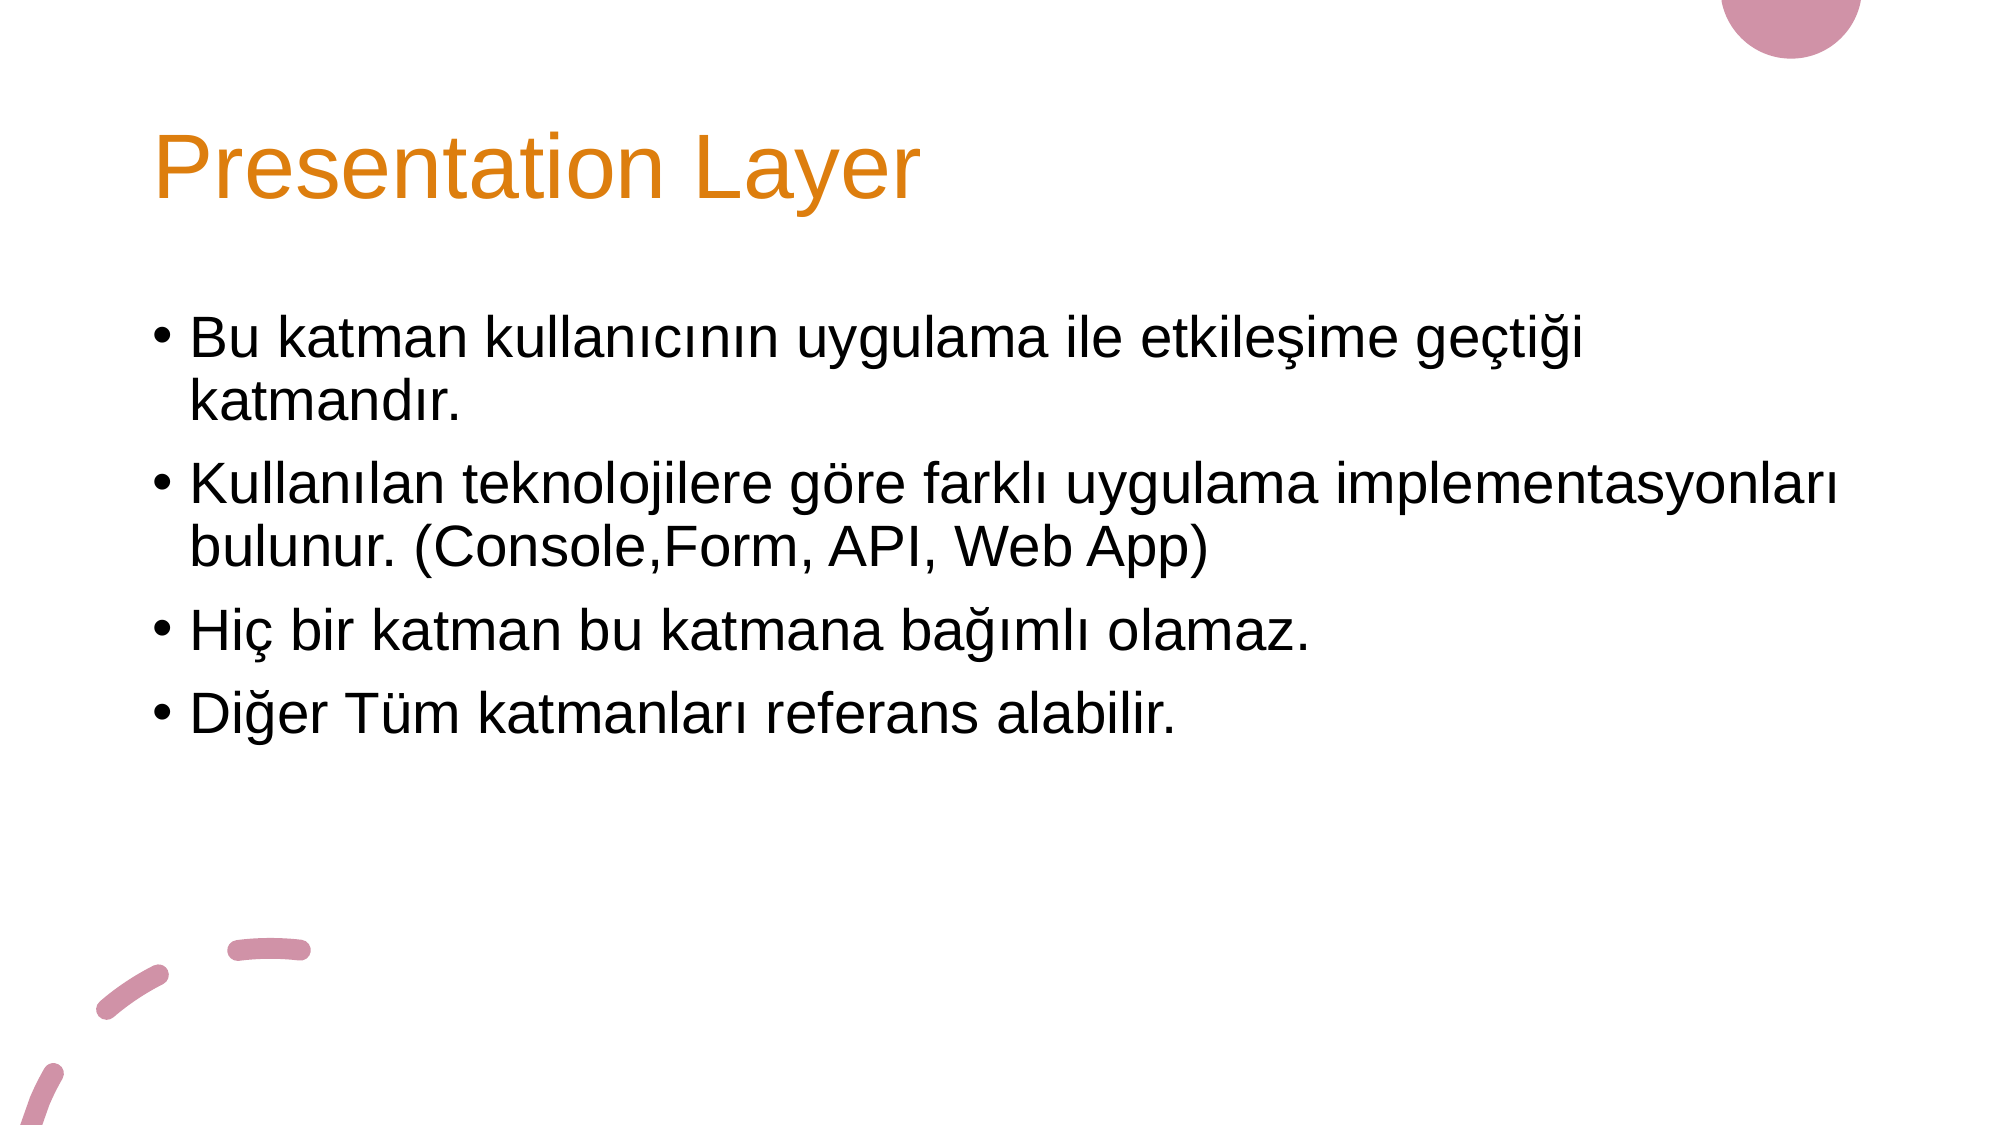

# Presentation Layer
Bu katman kullanıcının uygulama ile etkileşime geçtiği katmandır.
Kullanılan teknolojilere göre farklı uygulama implementasyonları bulunur. (Console,Form, API, Web App)
Hiç bir katman bu katmana bağımlı olamaz.
Diğer Tüm katmanları referans alabilir.